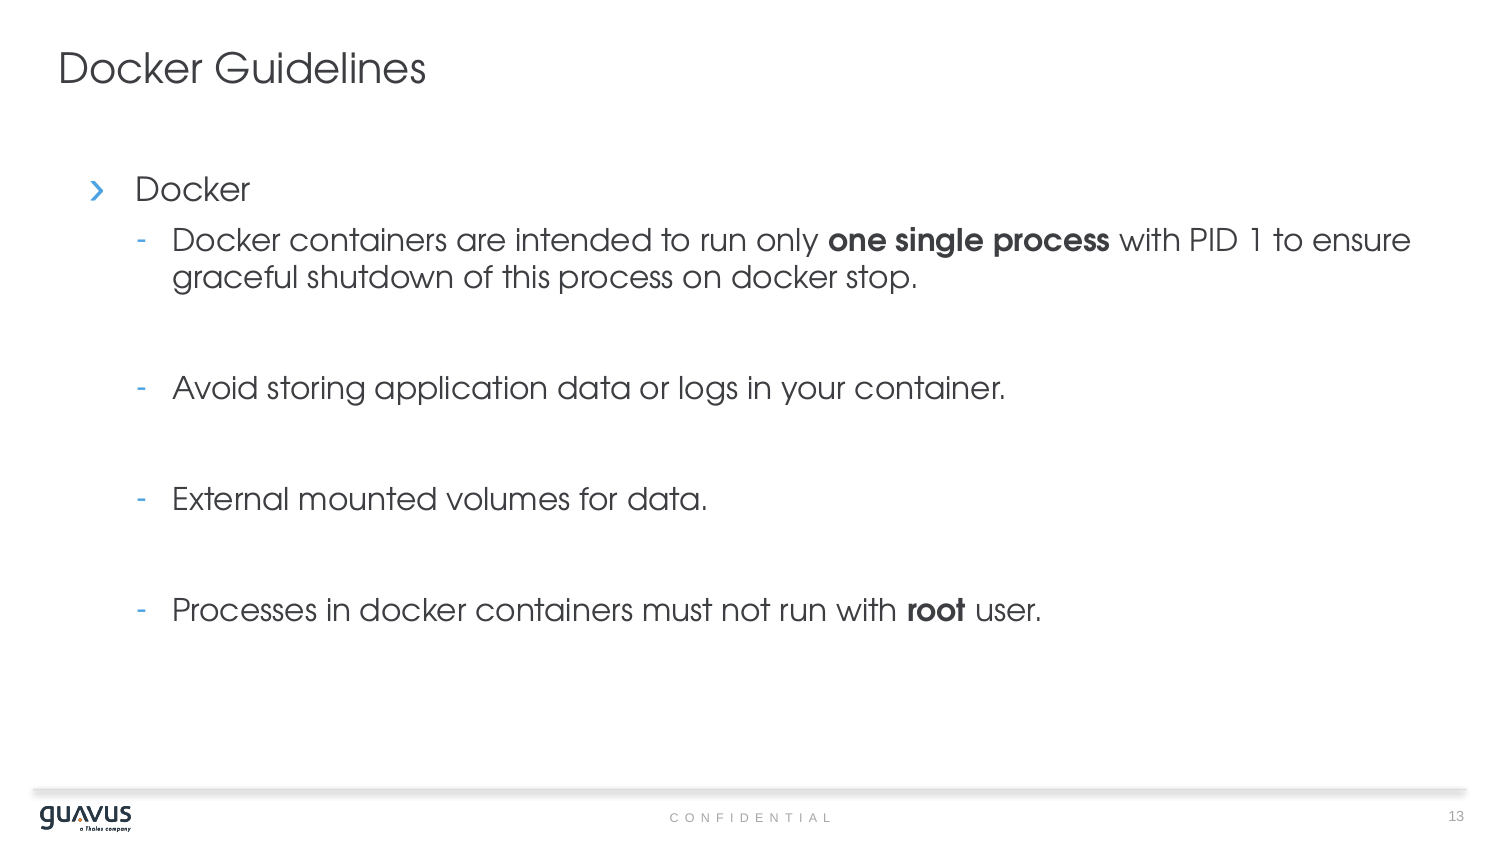

# Docker Guidelines
Docker
Docker containers are intended to run only one single process with PID 1 to ensure graceful shutdown of this process on docker stop.

Avoid storing application data or logs in your container.

External mounted volumes for data.

Processes in docker containers must not run with root user.